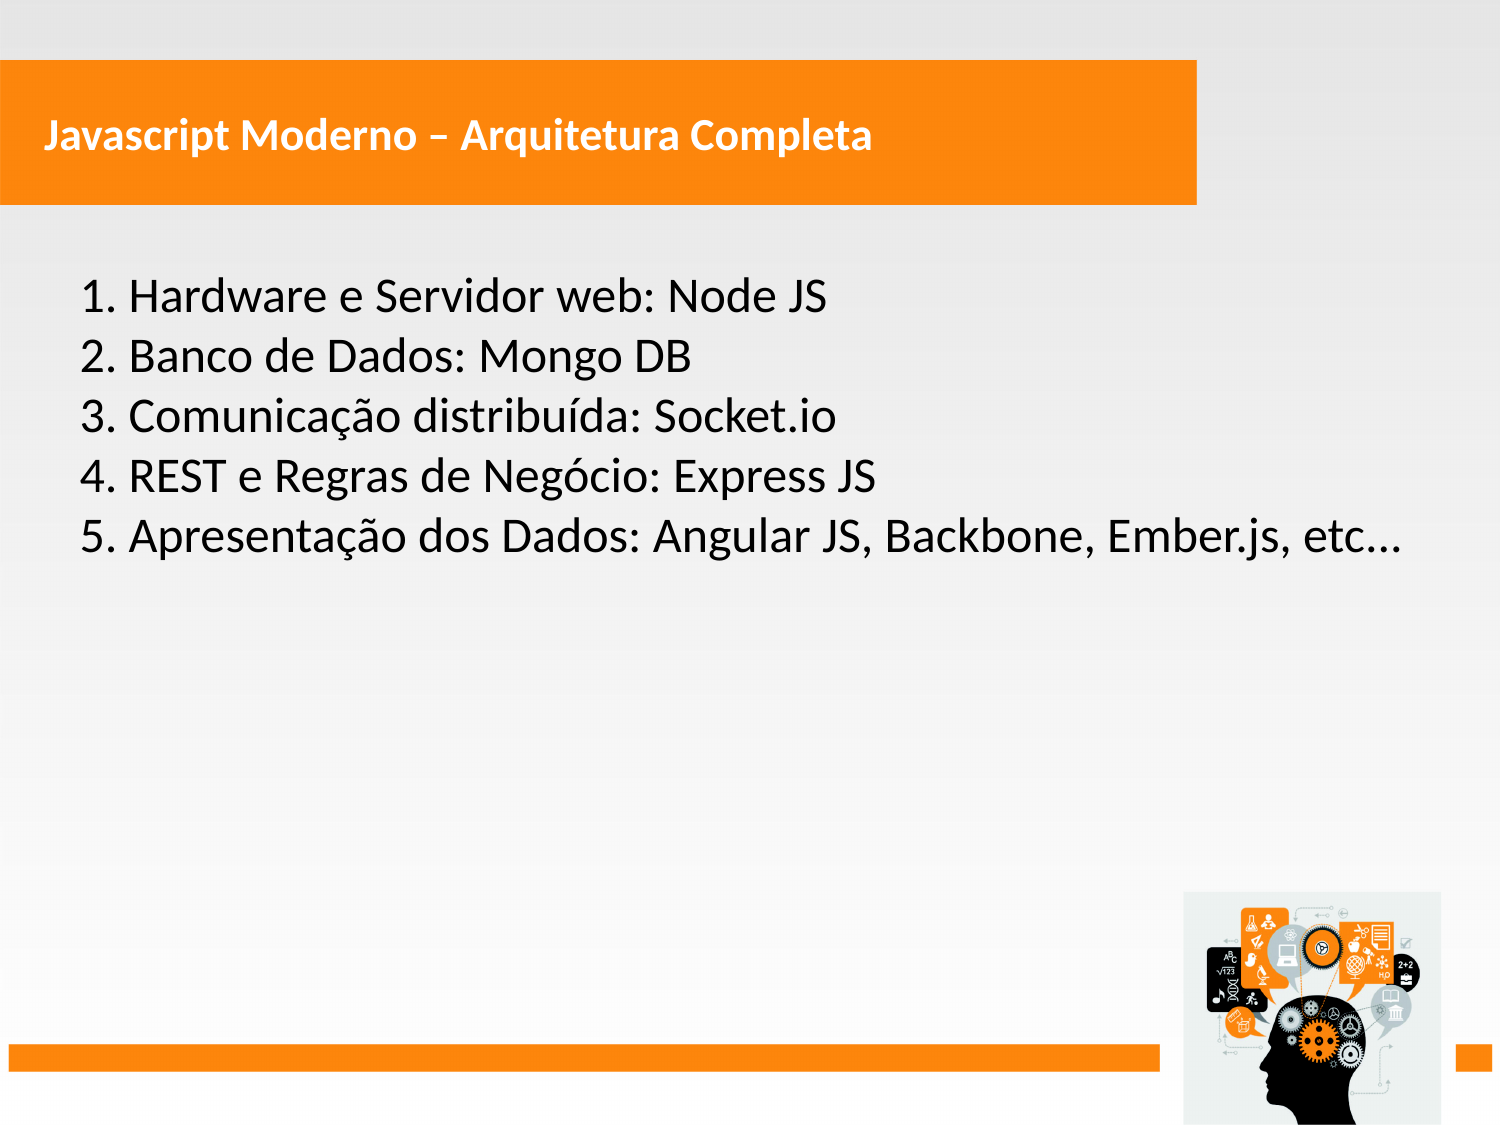

Javascript Moderno – Arquitetura Completa
 Hardware e Servidor web: Node JS
 Banco de Dados: Mongo DB
 Comunicação distribuída: Socket.io
 REST e Regras de Negócio: Express JS
 Apresentação dos Dados: Angular JS, Backbone, Ember.js, etc...